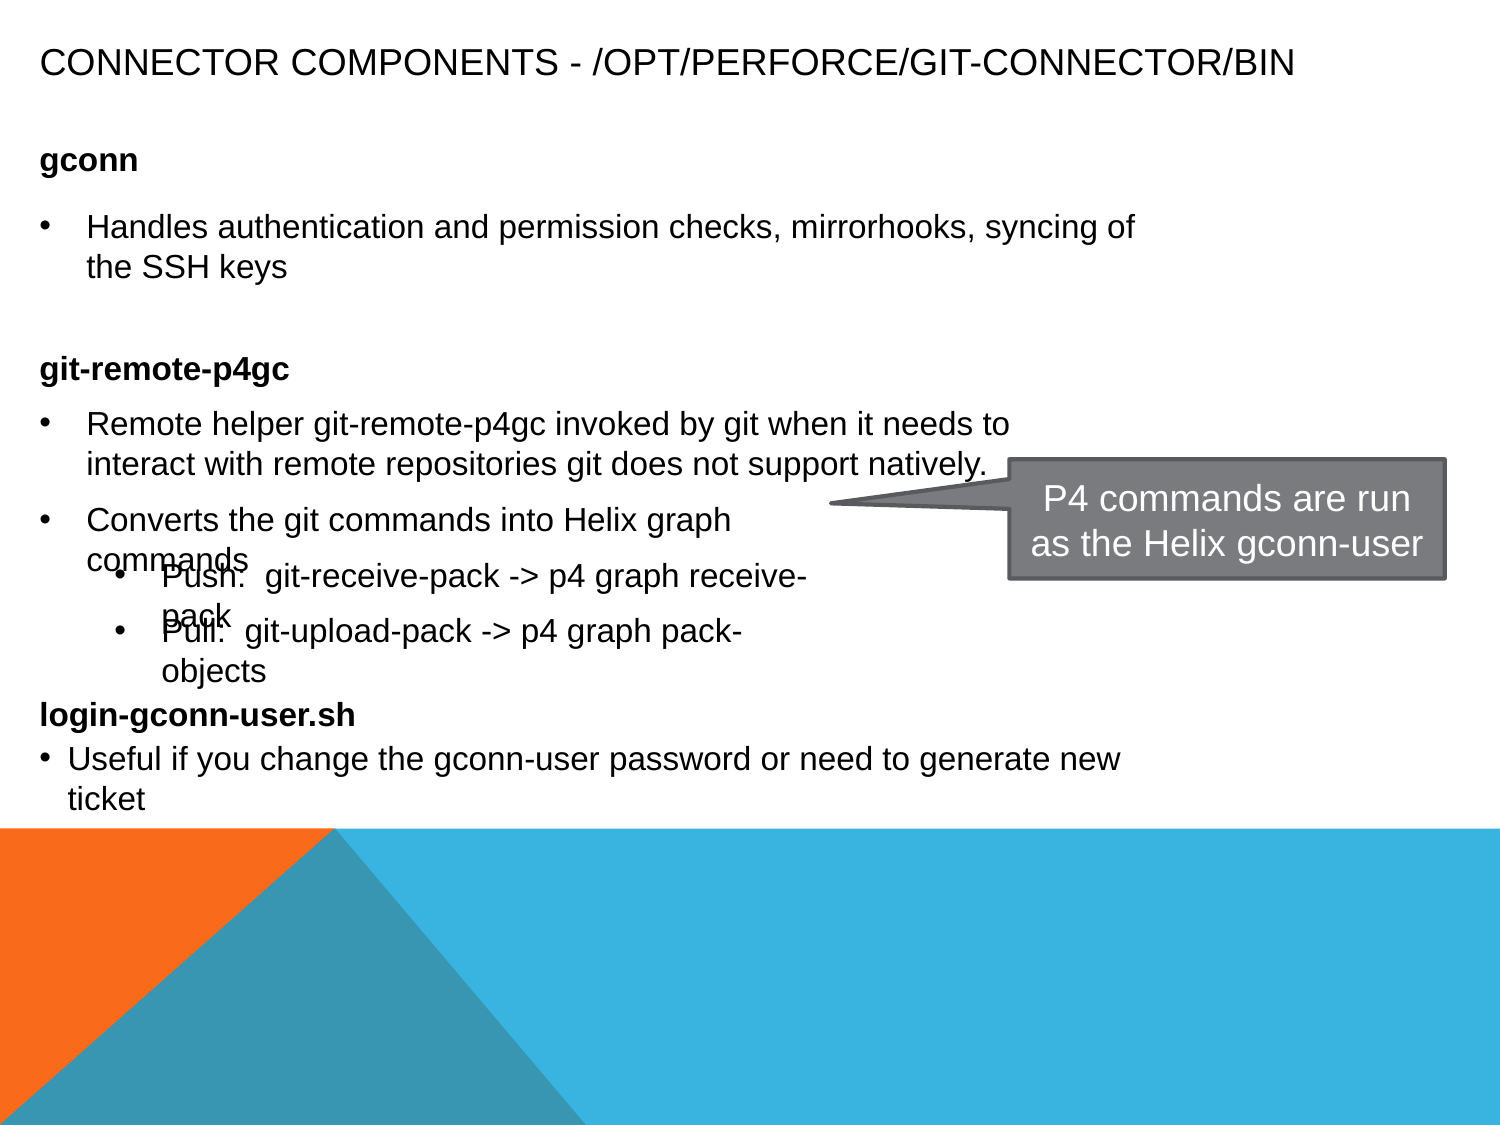

# Connector COMPONENTs - /opt/perforce/git-connector/bin
gconn
Handles authentication and permission checks, mirrorhooks, syncing of the SSH keys
git-remote-p4gc
Remote helper git-remote-p4gc invoked by git when it needs to interact with remote repositories git does not support natively.
P4 commands are run as the Helix gconn-user
Converts the git commands into Helix graph commands
Push:  git-receive-pack -> p4 graph receive-pack
Pull:  git-upload-pack -> p4 graph pack-objects
login-gconn-user.sh
Useful if you change the gconn-user password or need to generate new ticket